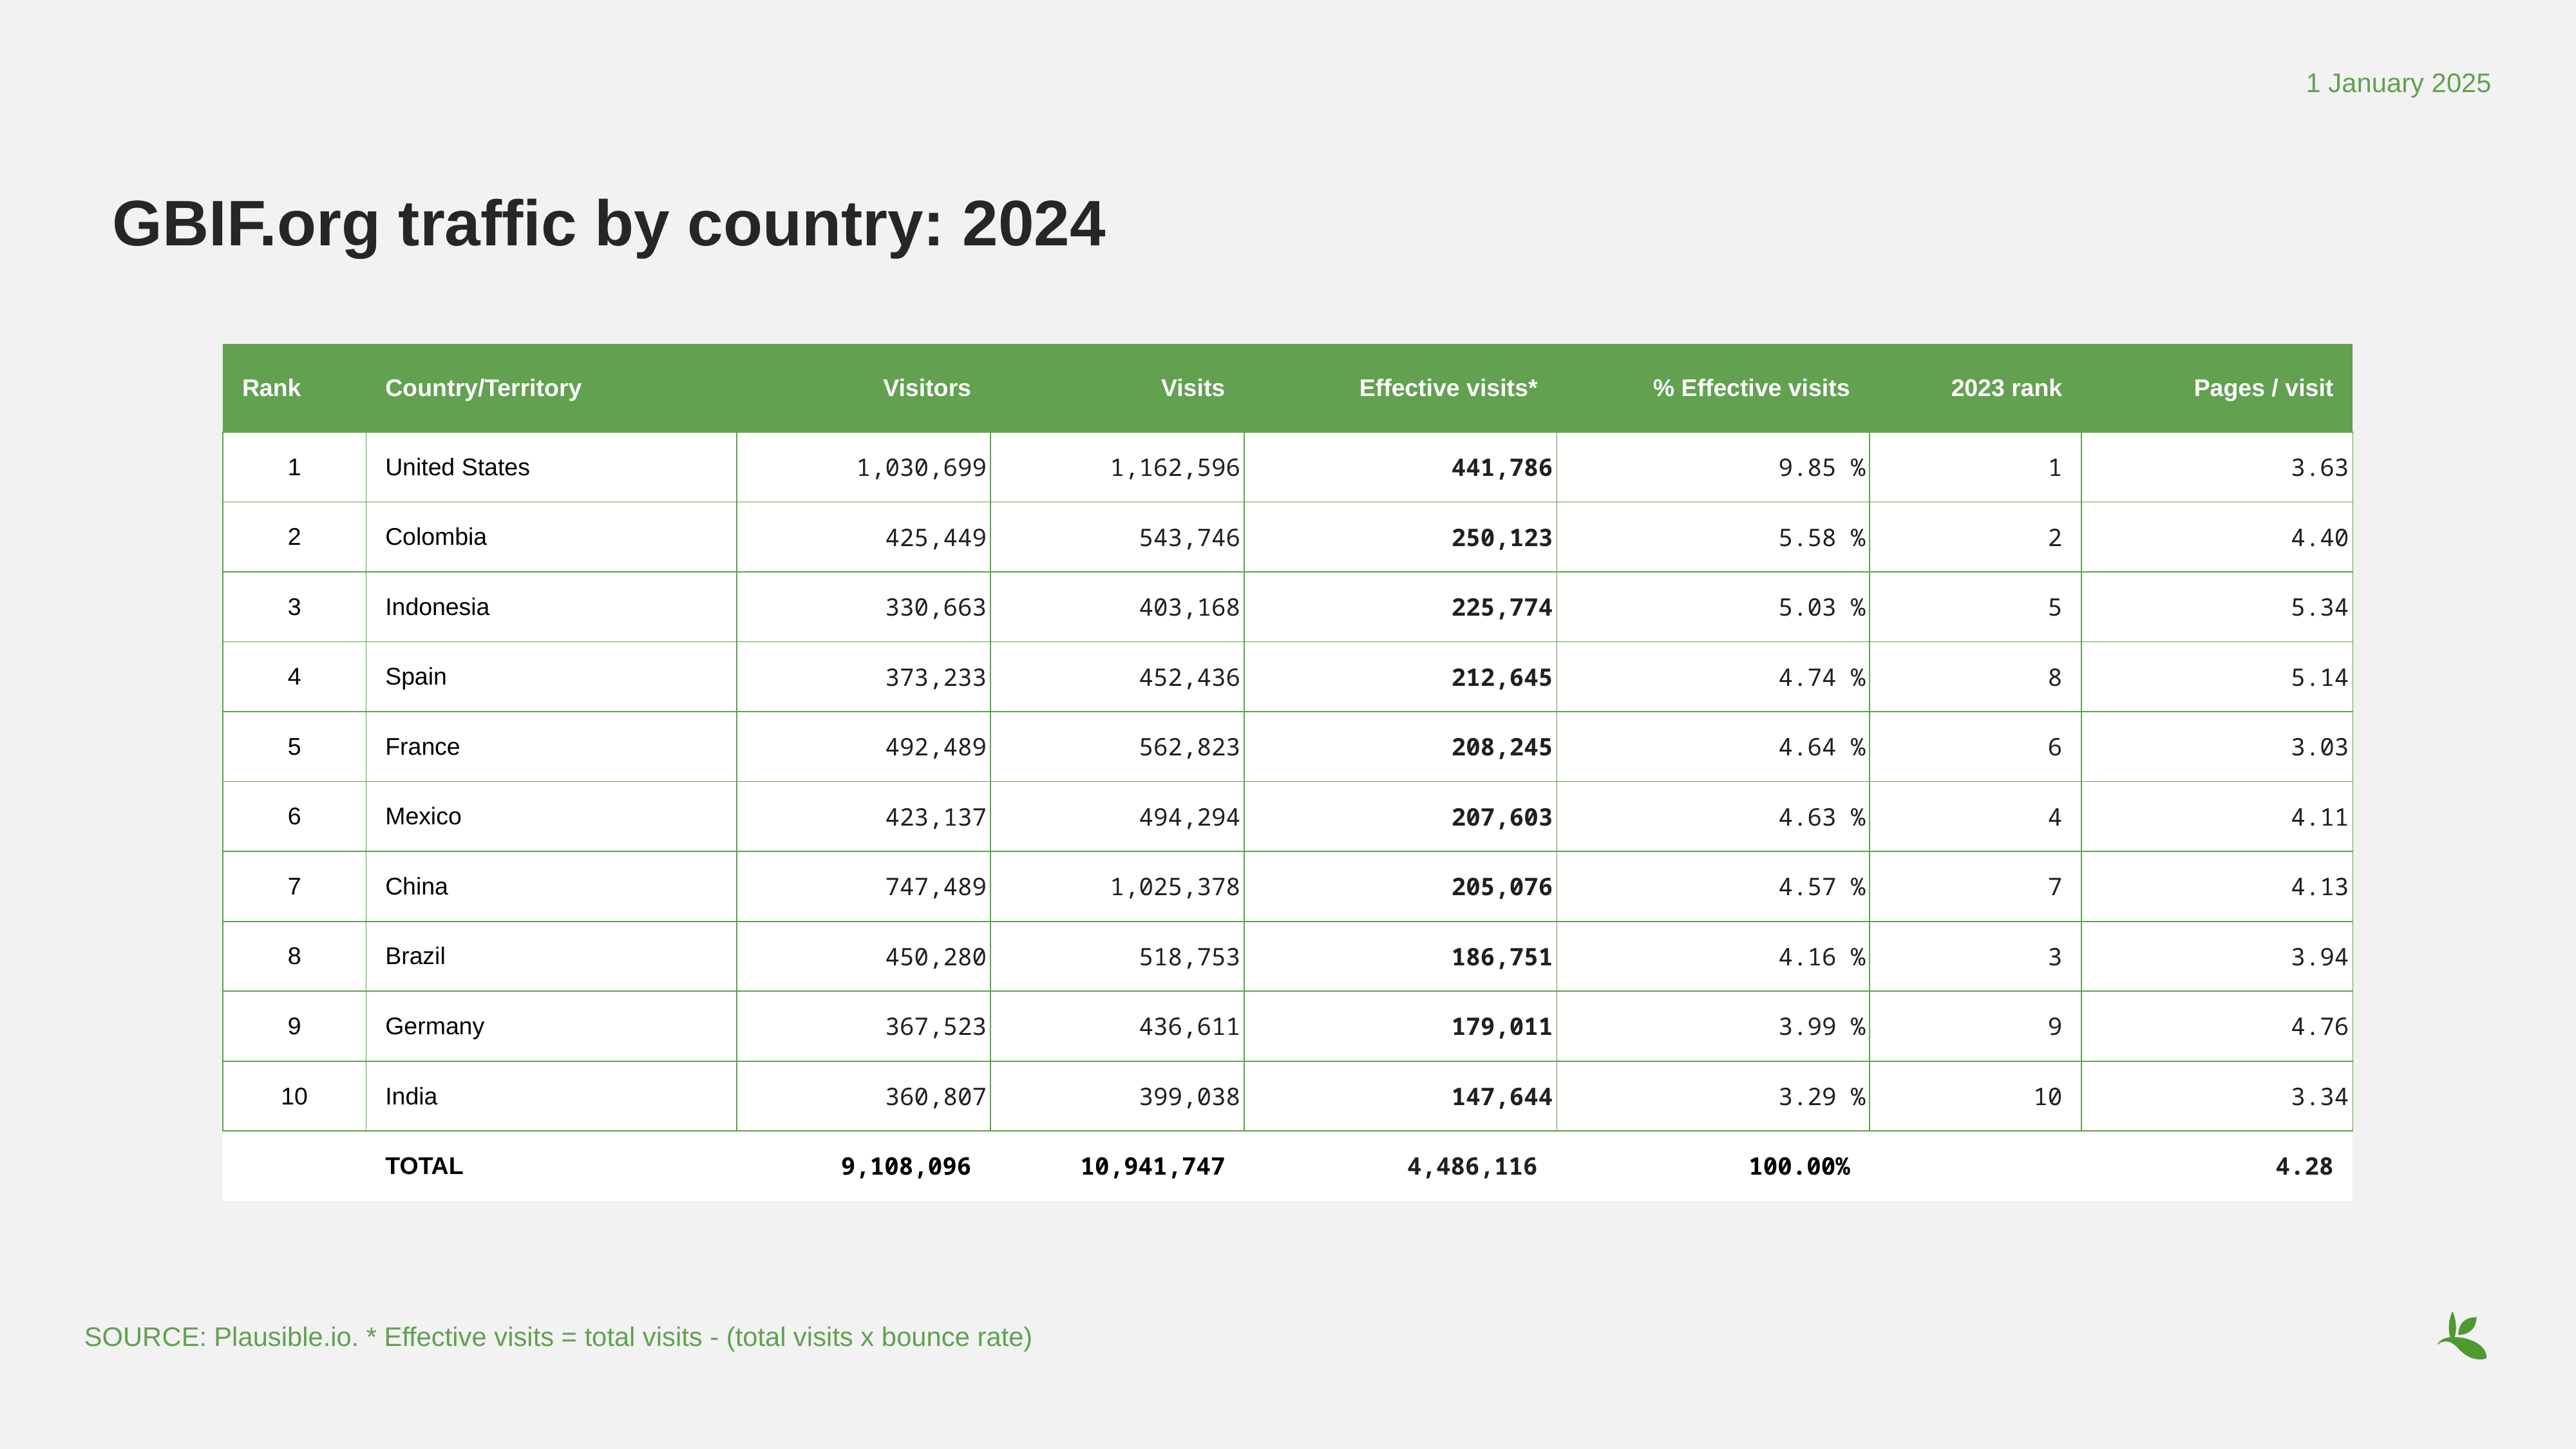

1 January 2025
# GBIF.org traffic by country: 2024
| Rank | Country/Territory | Visitors | Visits | Effective visits\* | % Effective visits | 2023 rank | Pages / visit |
| --- | --- | --- | --- | --- | --- | --- | --- |
| 1 | United States | 1,030,699 | 1,162,596 | 441,786 | 9.85 % | 1 | 3.63 |
| 2 | Colombia | 425,449 | 543,746 | 250,123 | 5.58 % | 2 | 4.40 |
| 3 | Indonesia | 330,663 | 403,168 | 225,774 | 5.03 % | 5 | 5.34 |
| 4 | Spain | 373,233 | 452,436 | 212,645 | 4.74 % | 8 | 5.14 |
| 5 | France | 492,489 | 562,823 | 208,245 | 4.64 % | 6 | 3.03 |
| 6 | Mexico | 423,137 | 494,294 | 207,603 | 4.63 % | 4 | 4.11 |
| 7 | China | 747,489 | 1,025,378 | 205,076 | 4.57 % | 7 | 4.13 |
| 8 | Brazil | 450,280 | 518,753 | 186,751 | 4.16 % | 3 | 3.94 |
| 9 | Germany | 367,523 | 436,611 | 179,011 | 3.99 % | 9 | 4.76 |
| 10 | India | 360,807 | 399,038 | 147,644 | 3.29 % | 10 | 3.34 |
|  | TOTAL | 9,108,096 | 10,941,747 | 4,486,116 | 100.00% |  | 4.28 |
SOURCE: Plausible.io. * Effective visits = total visits - (total visits x bounce rate)